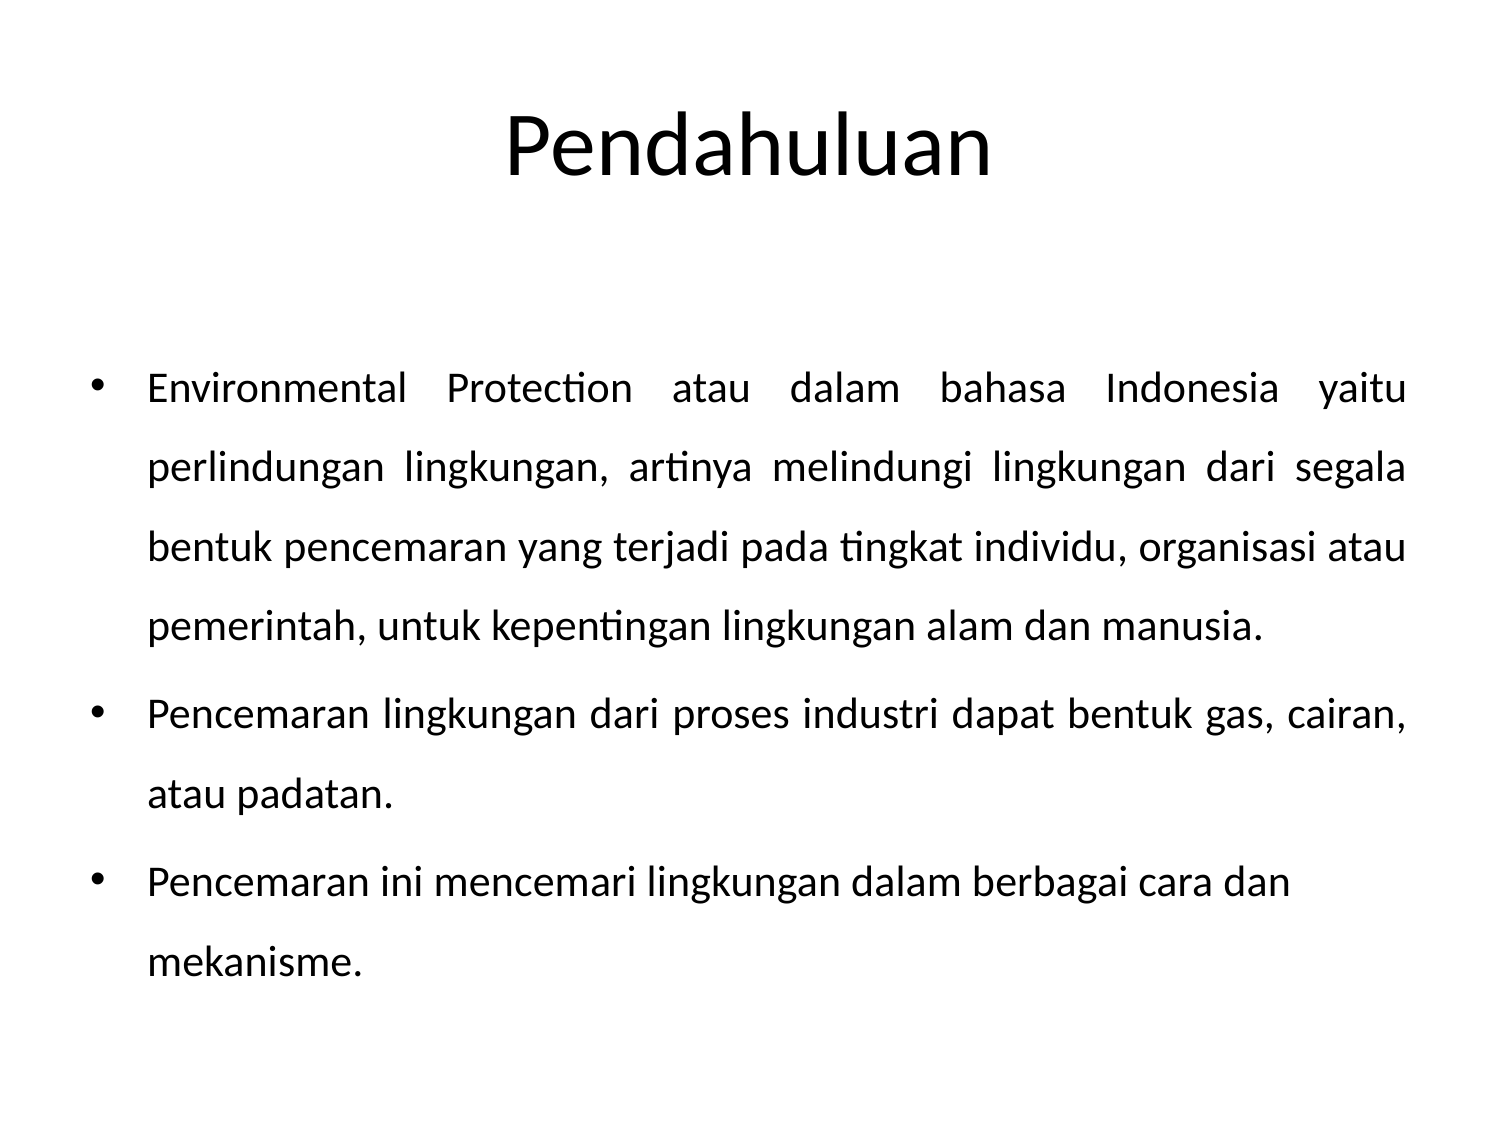

# Pendahuluan

Environmental Protection atau dalam bahasa Indonesia yaitu perlindungan lingkungan, artinya melindungi lingkungan dari segala bentuk pencemaran yang terjadi pada tingkat individu, organisasi atau pemerintah, untuk kepentingan lingkungan alam dan manusia.
Pencemaran lingkungan dari proses industri dapat bentuk gas, cairan, atau padatan.
Pencemaran ini mencemari lingkungan dalam berbagai cara dan mekanisme.